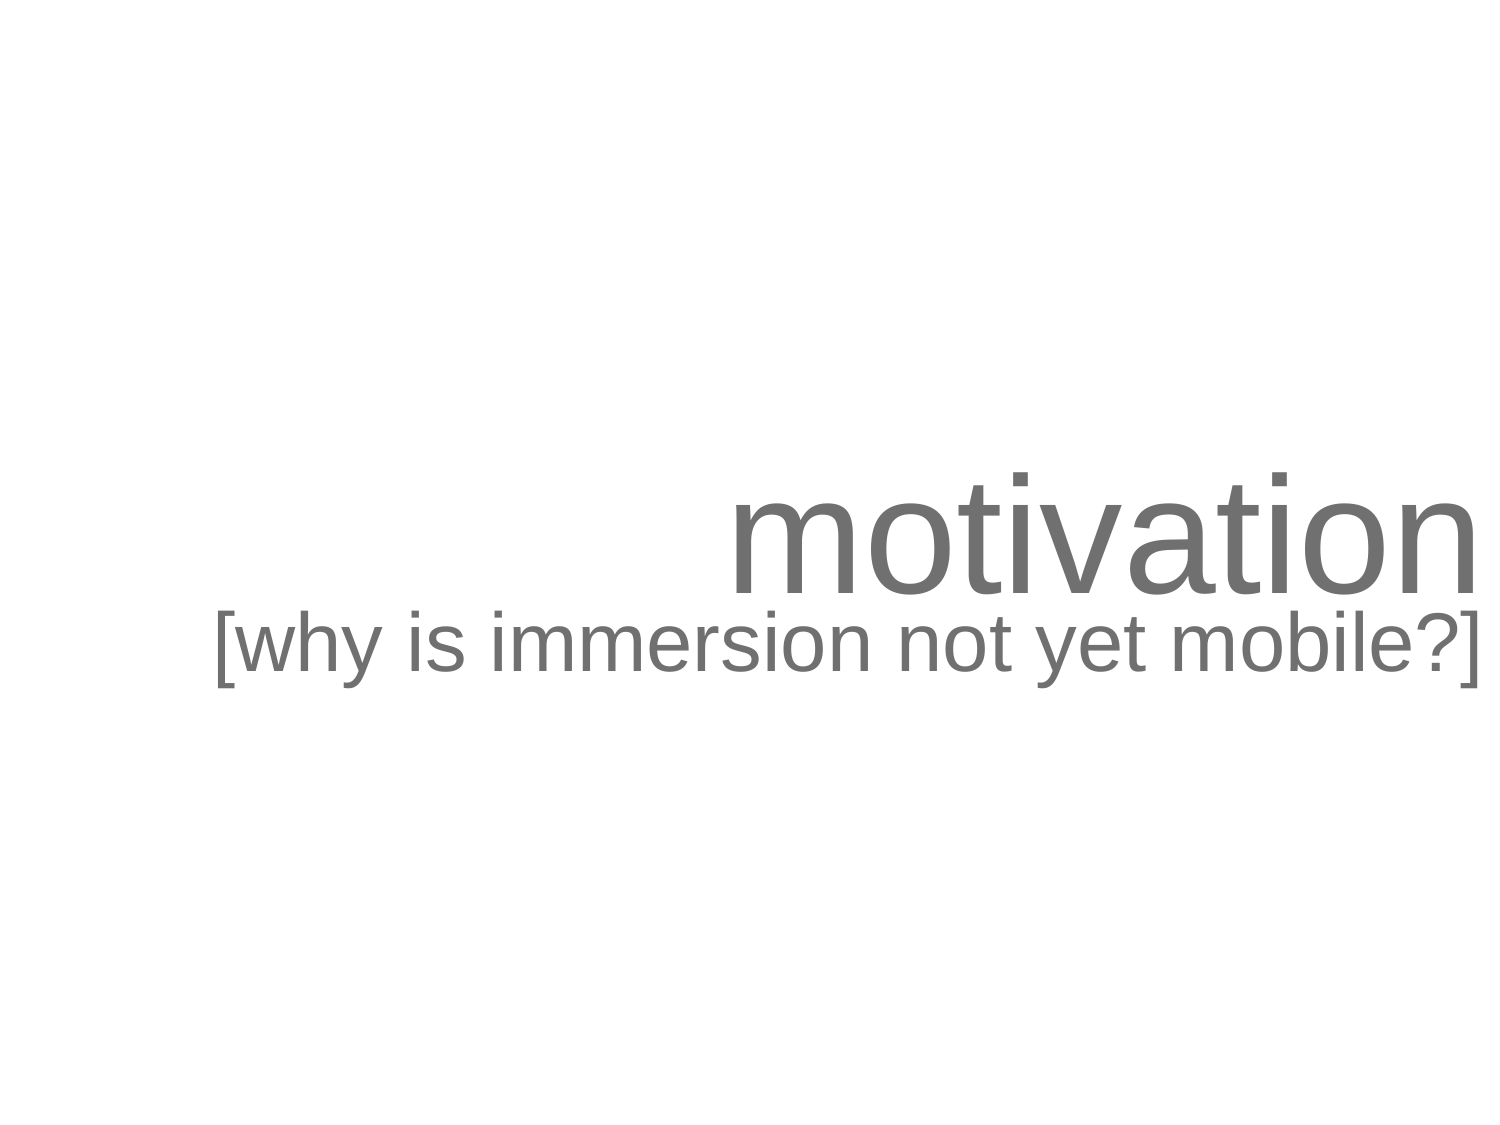

# motivation [why is immersion not yet mobile?]